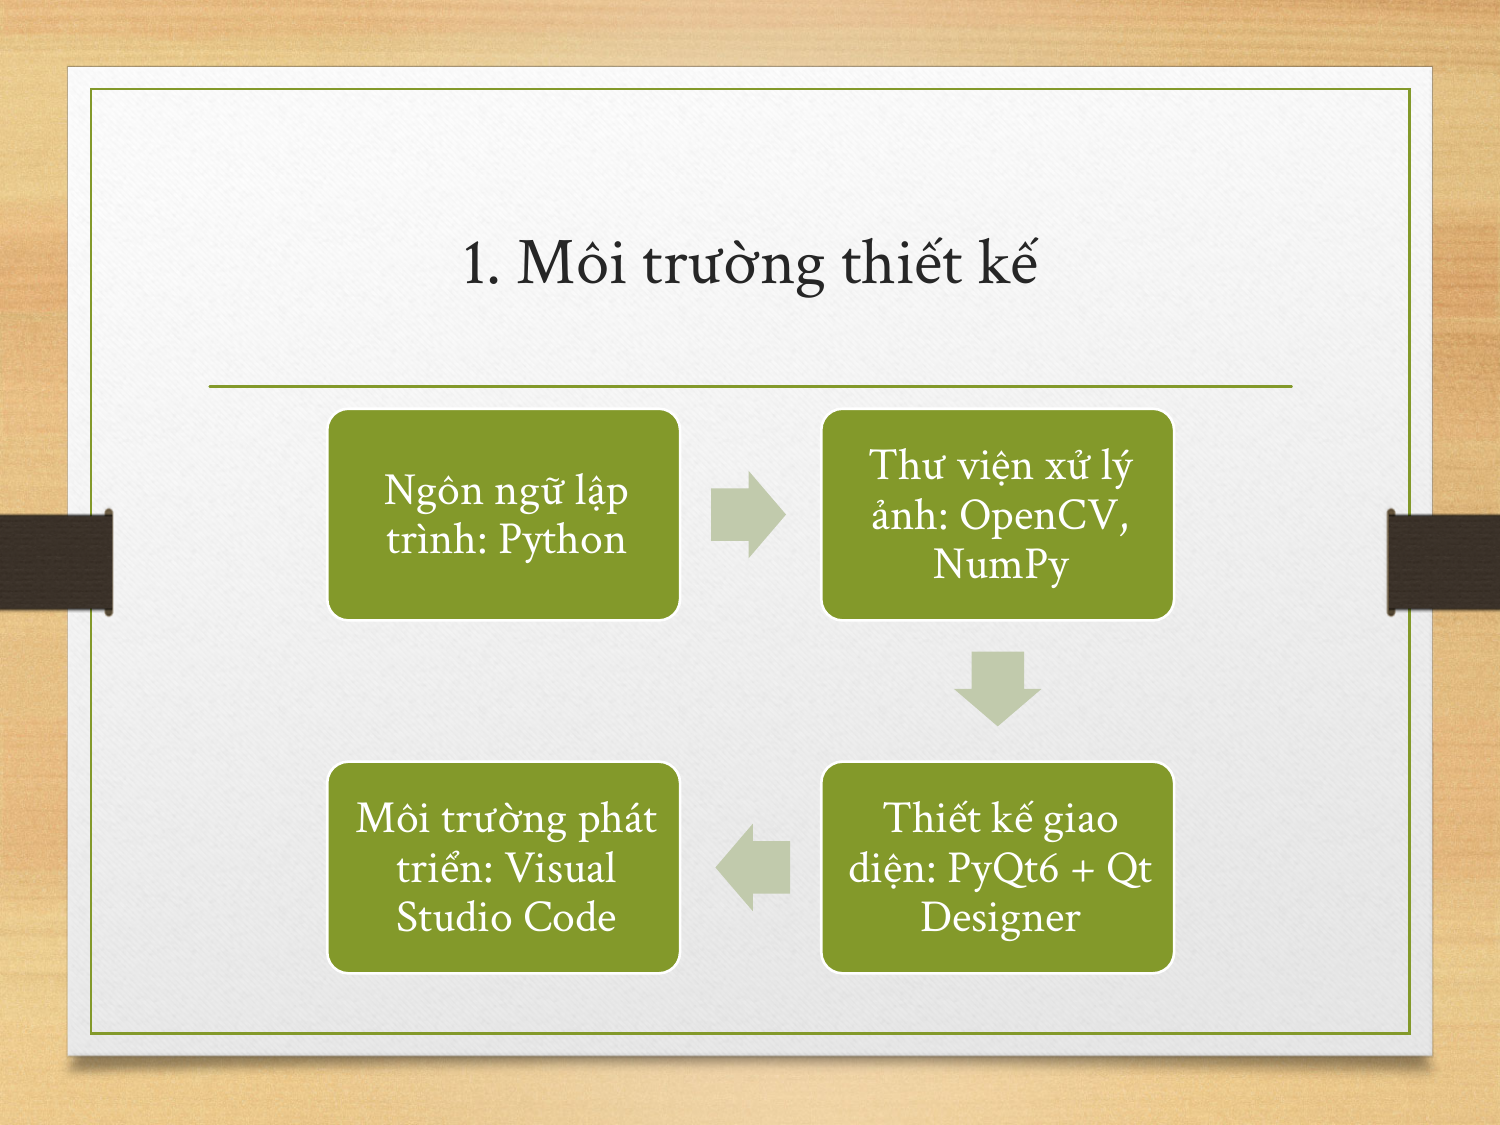

# 1. Môi trường thiết kế
Ngôn ngữ lập trình: Python

Thư viện xử lý ảnh: OpenCV, NumPy

Thiết kế giao diện: PyQt6 + Qt Designer

Môi trường phát triển: Visual Studio Code